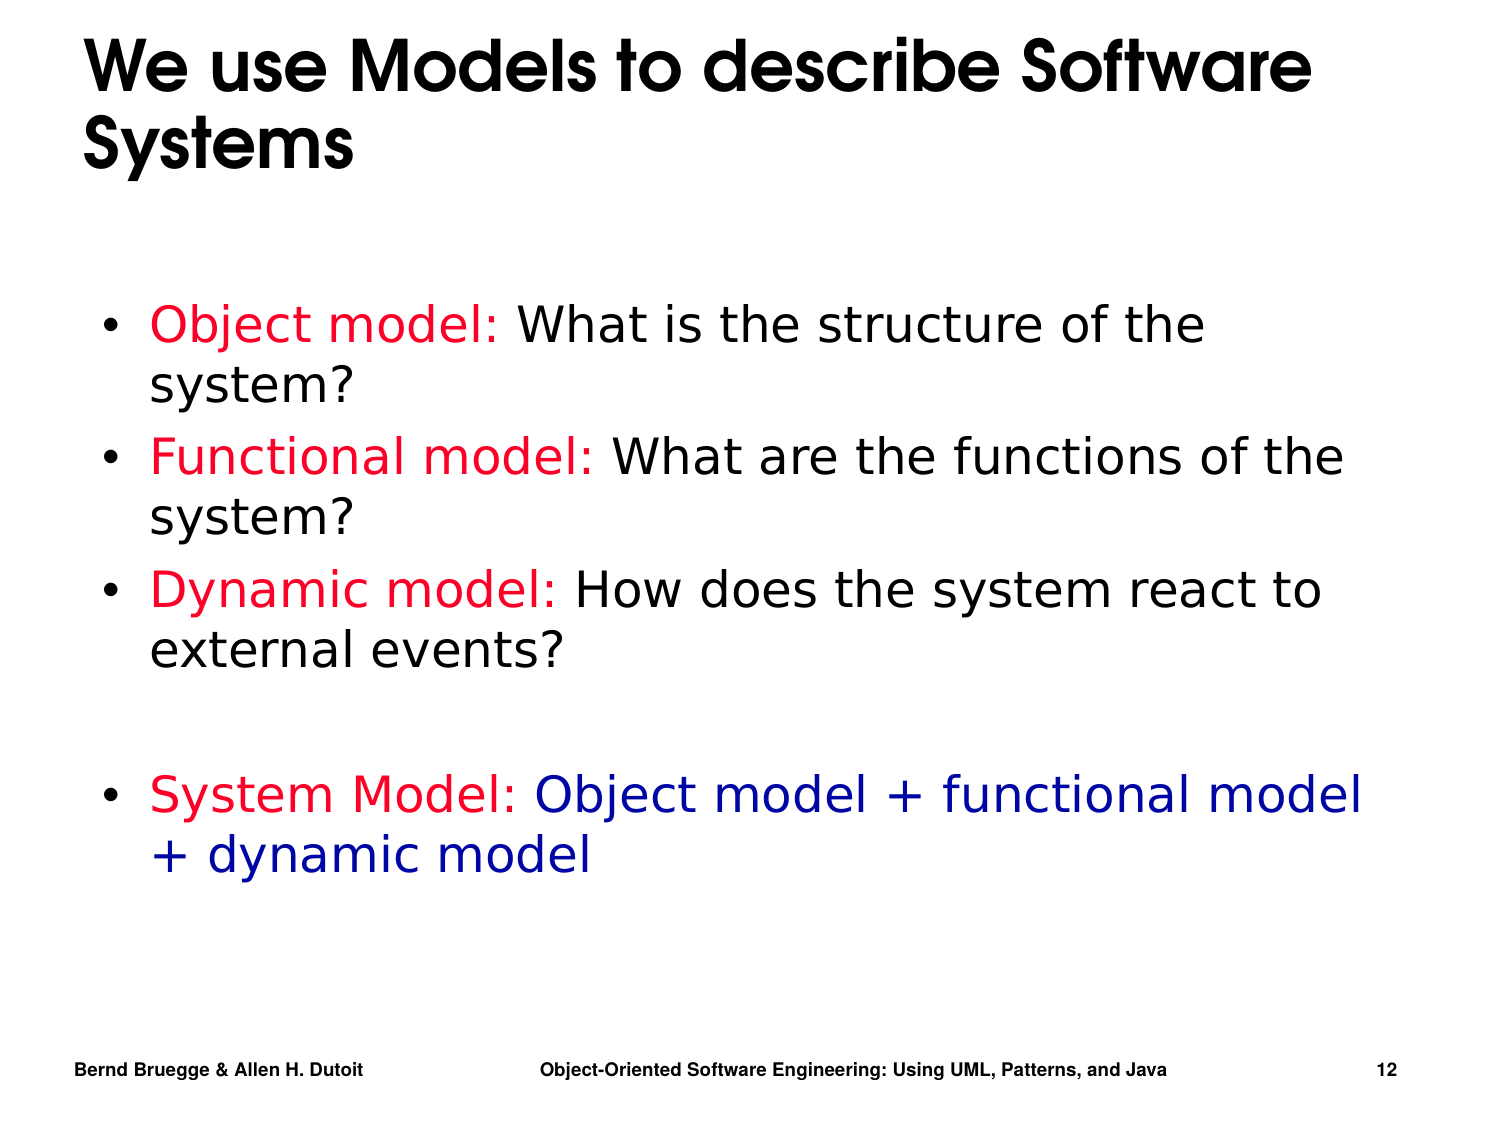

# We use Models to describe Software Systems

Object model: What is the structure of the system?
Functional model: What are the functions of the system?
Dynamic model: How does the system react to external events?

System Model: Object model + functional model + dynamic model